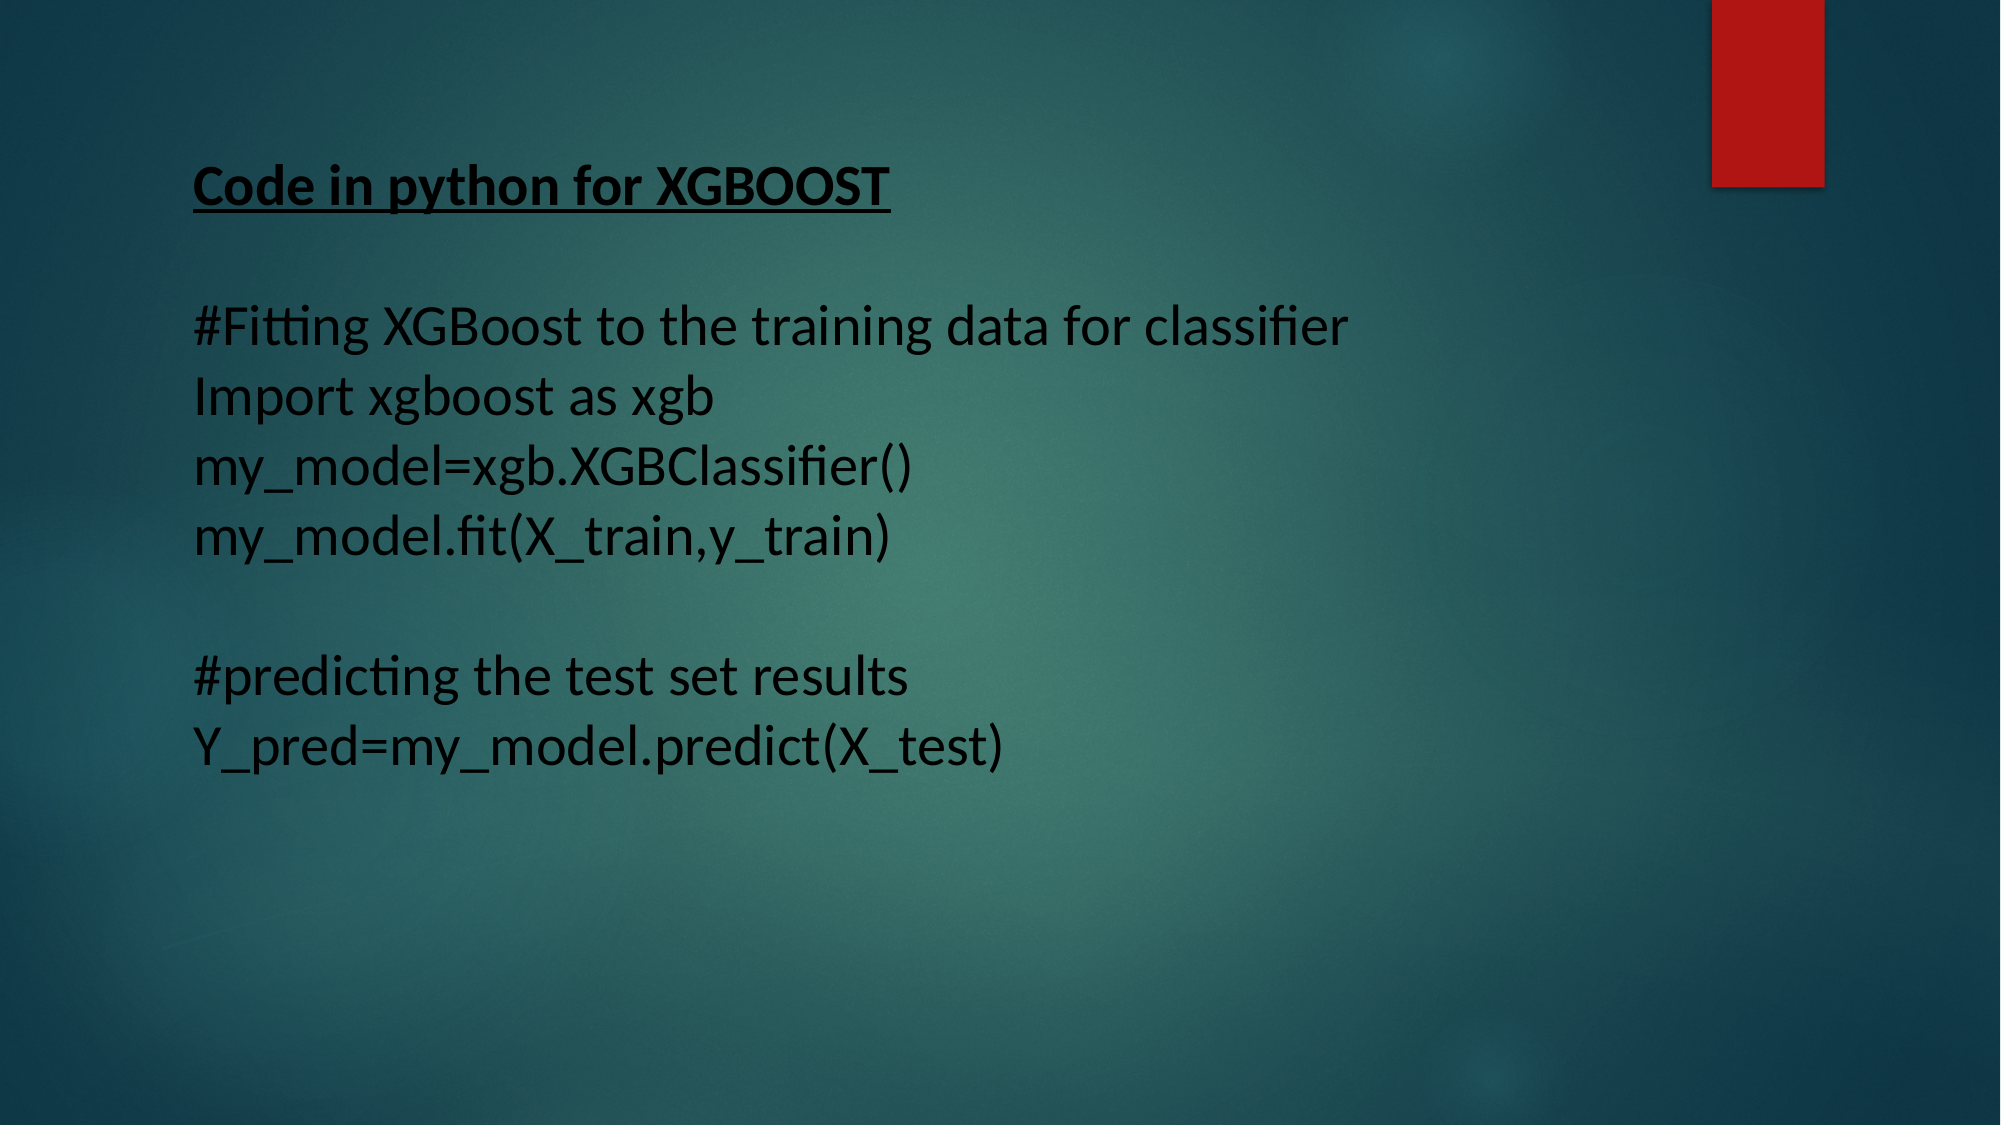

Code in python for XGBOOST

#Fitting XGBoost to the training data for classifier
Import xgboost as xgb
my_model=xgb.XGBClassifier()
my_model.fit(X_train,y_train)

#predicting the test set results
Y_pred=my_model.predict(X_test)